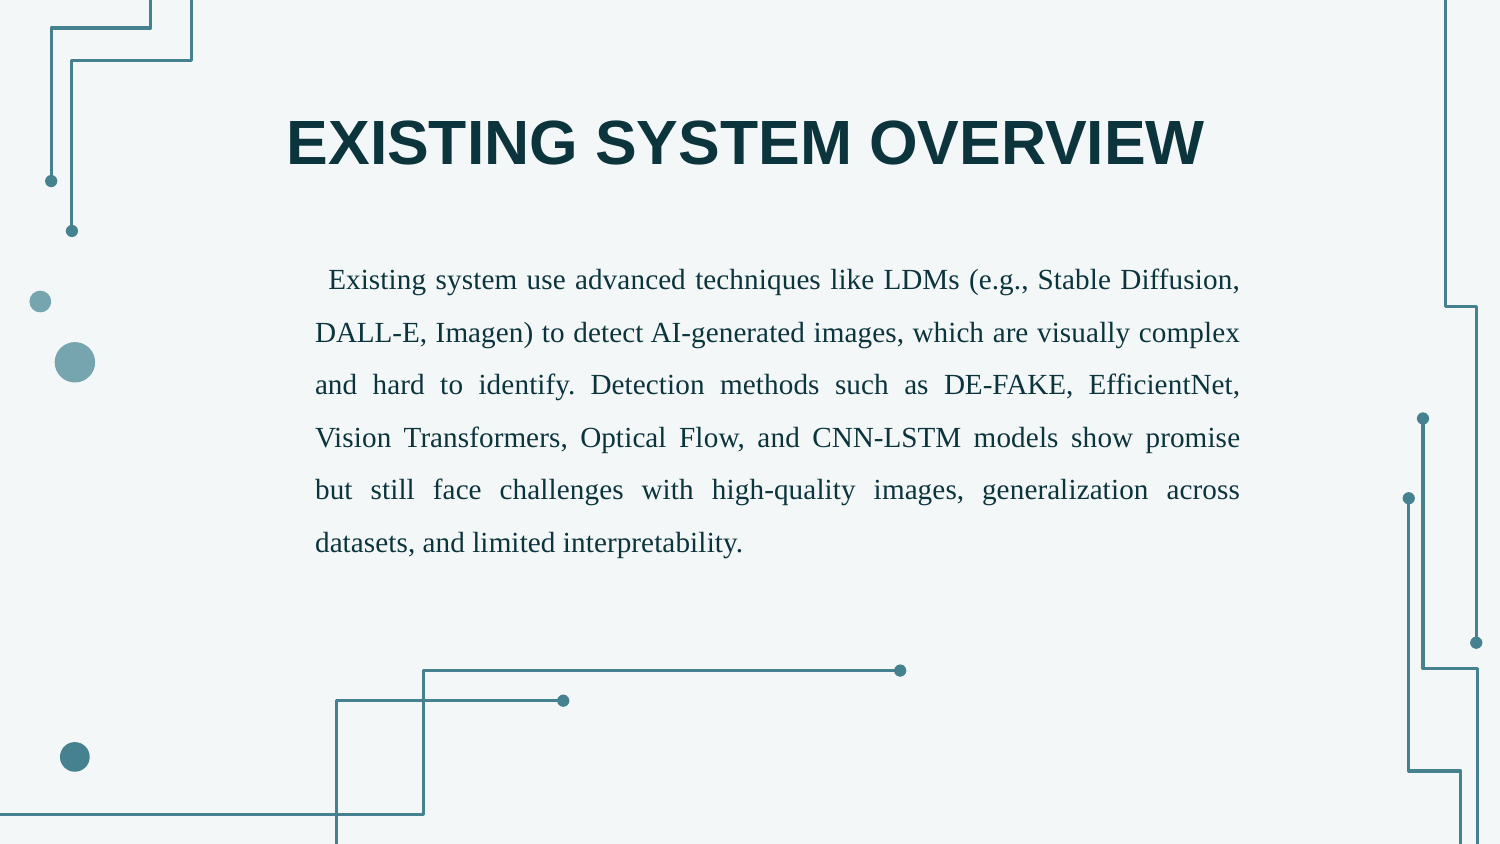

# EXISTING SYSTEM OVERVIEW
       Existing system use advanced techniques like LDMs (e.g., Stable Diffusion, DALL-E, Imagen) to detect AI-generated images, which are visually complex and hard to identify. Detection methods such as DE-FAKE, EfficientNet, Vision Transformers, Optical Flow, and CNN-LSTM models show promise but still face challenges with high-quality images, generalization across datasets, and limited interpretability.